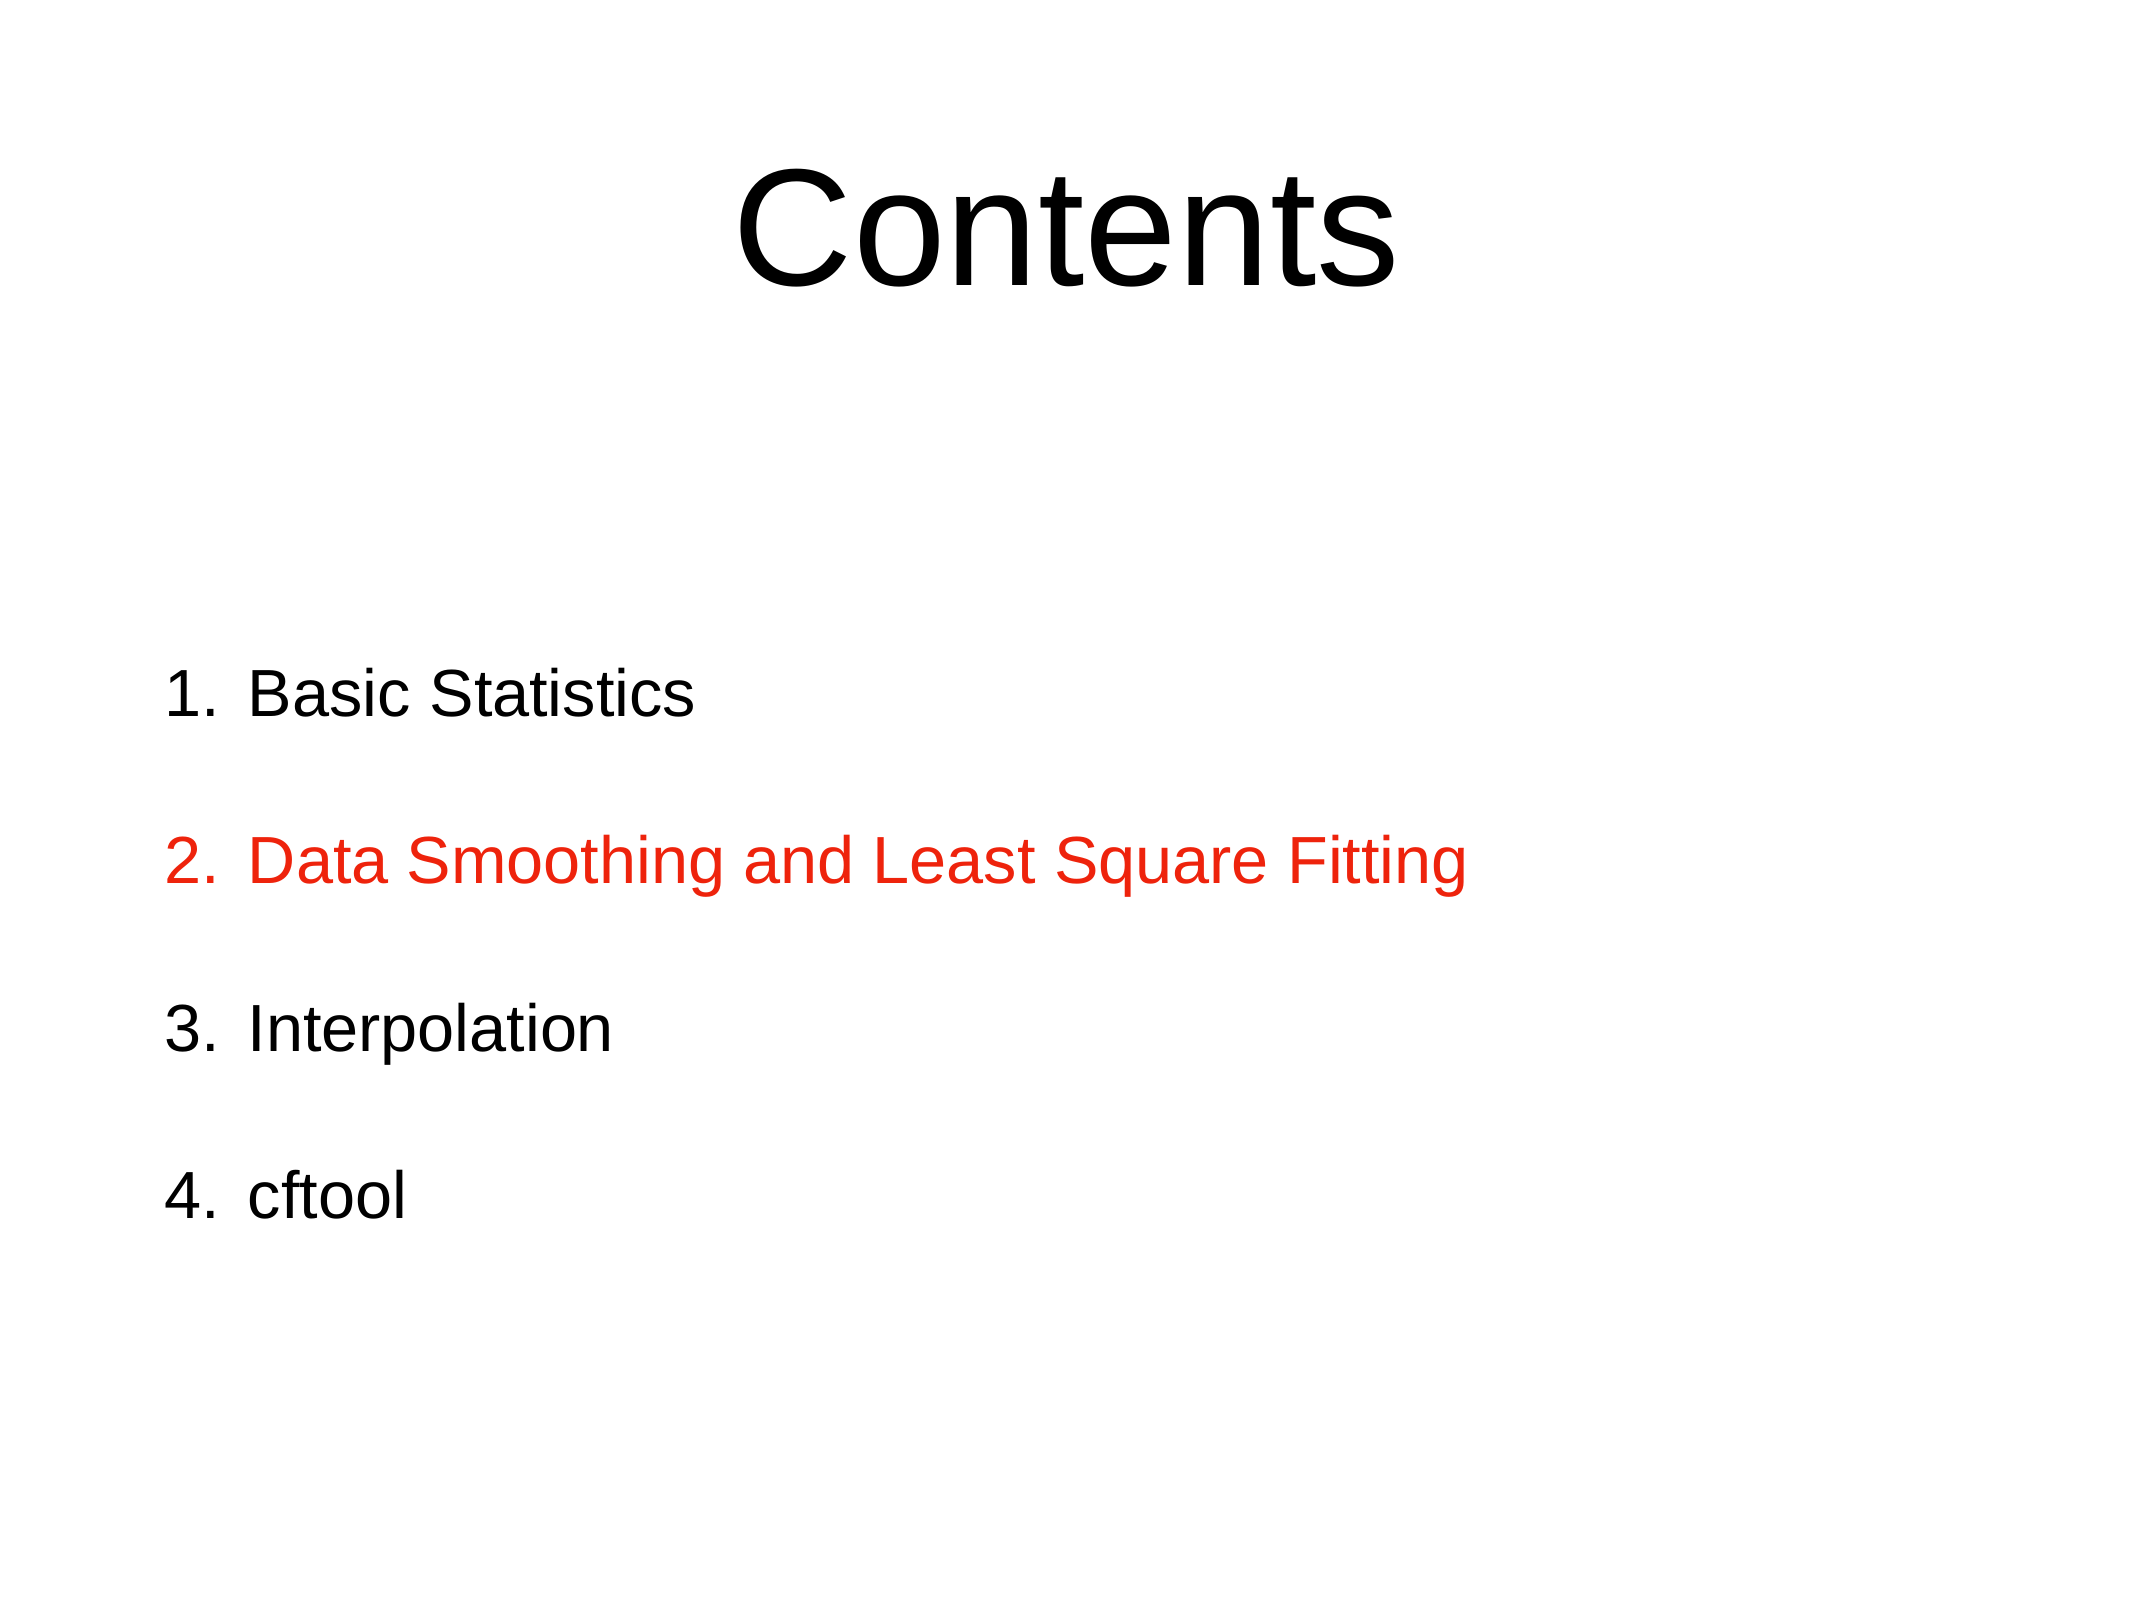

# Contents
Basic Statistics
Data Smoothing and Least Square Fitting
Interpolation
cftool